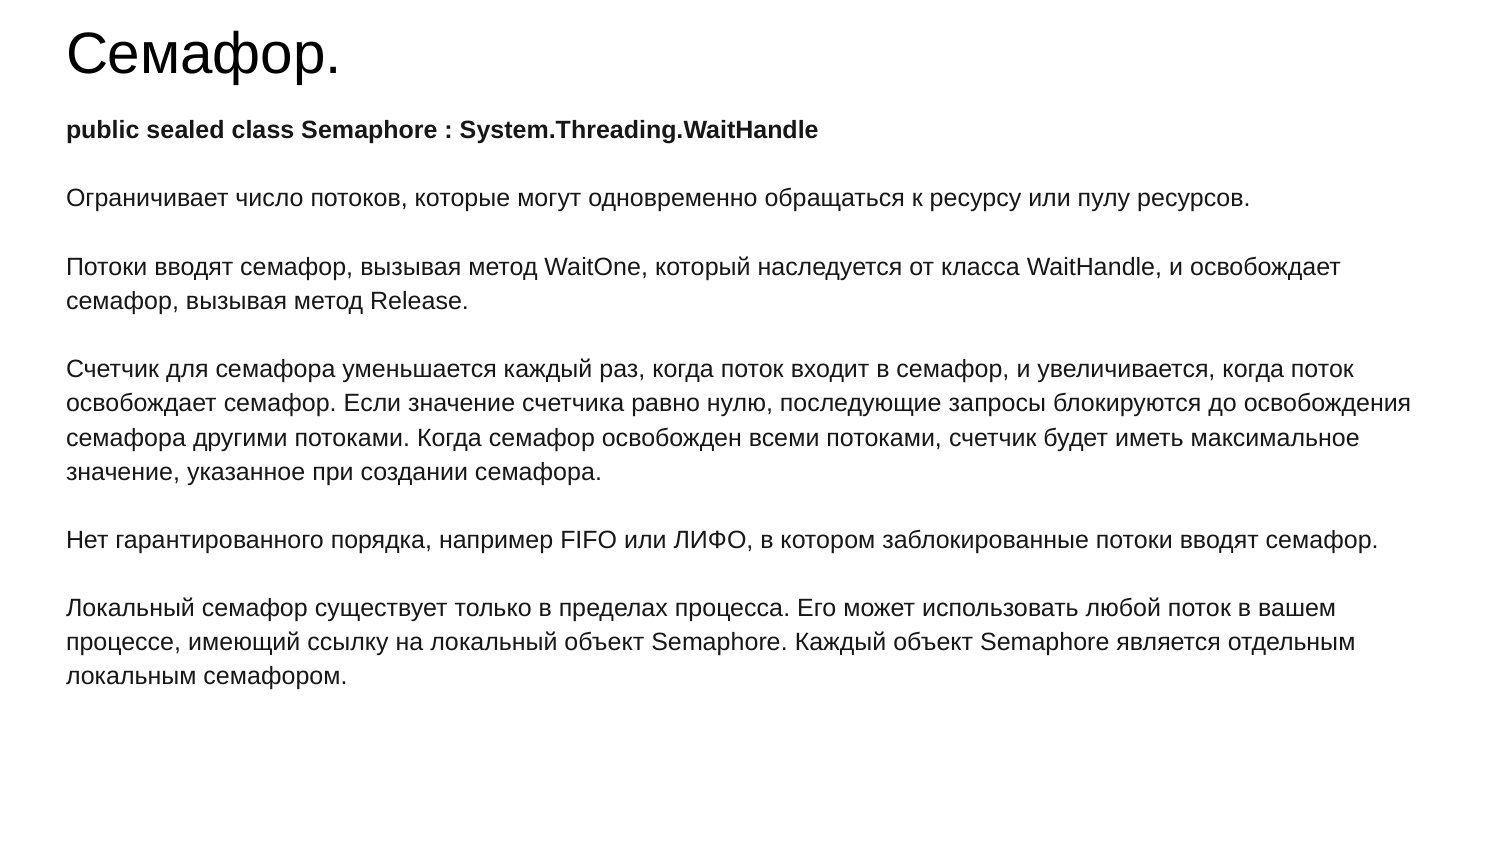

# Семафор.
public sealed class Semaphore : System.Threading.WaitHandle
Ограничивает число потоков, которые могут одновременно обращаться к ресурсу или пулу ресурсов.
Потоки вводят семафор, вызывая метод WaitOne, который наследуется от класса WaitHandle, и освобождает семафор, вызывая метод Release.
Счетчик для семафора уменьшается каждый раз, когда поток входит в семафор, и увеличивается, когда поток освобождает семафор. Если значение счетчика равно нулю, последующие запросы блокируются до освобождения семафора другими потоками. Когда семафор освобожден всеми потоками, счетчик будет иметь максимальное значение, указанное при создании семафора.
Нет гарантированного порядка, например FIFO или ЛИФО, в котором заблокированные потоки вводят семафор.
Локальный семафор существует только в пределах процесса. Его может использовать любой поток в вашем процессе, имеющий ссылку на локальный объект Semaphore. Каждый объект Semaphore является отдельным локальным семафором.